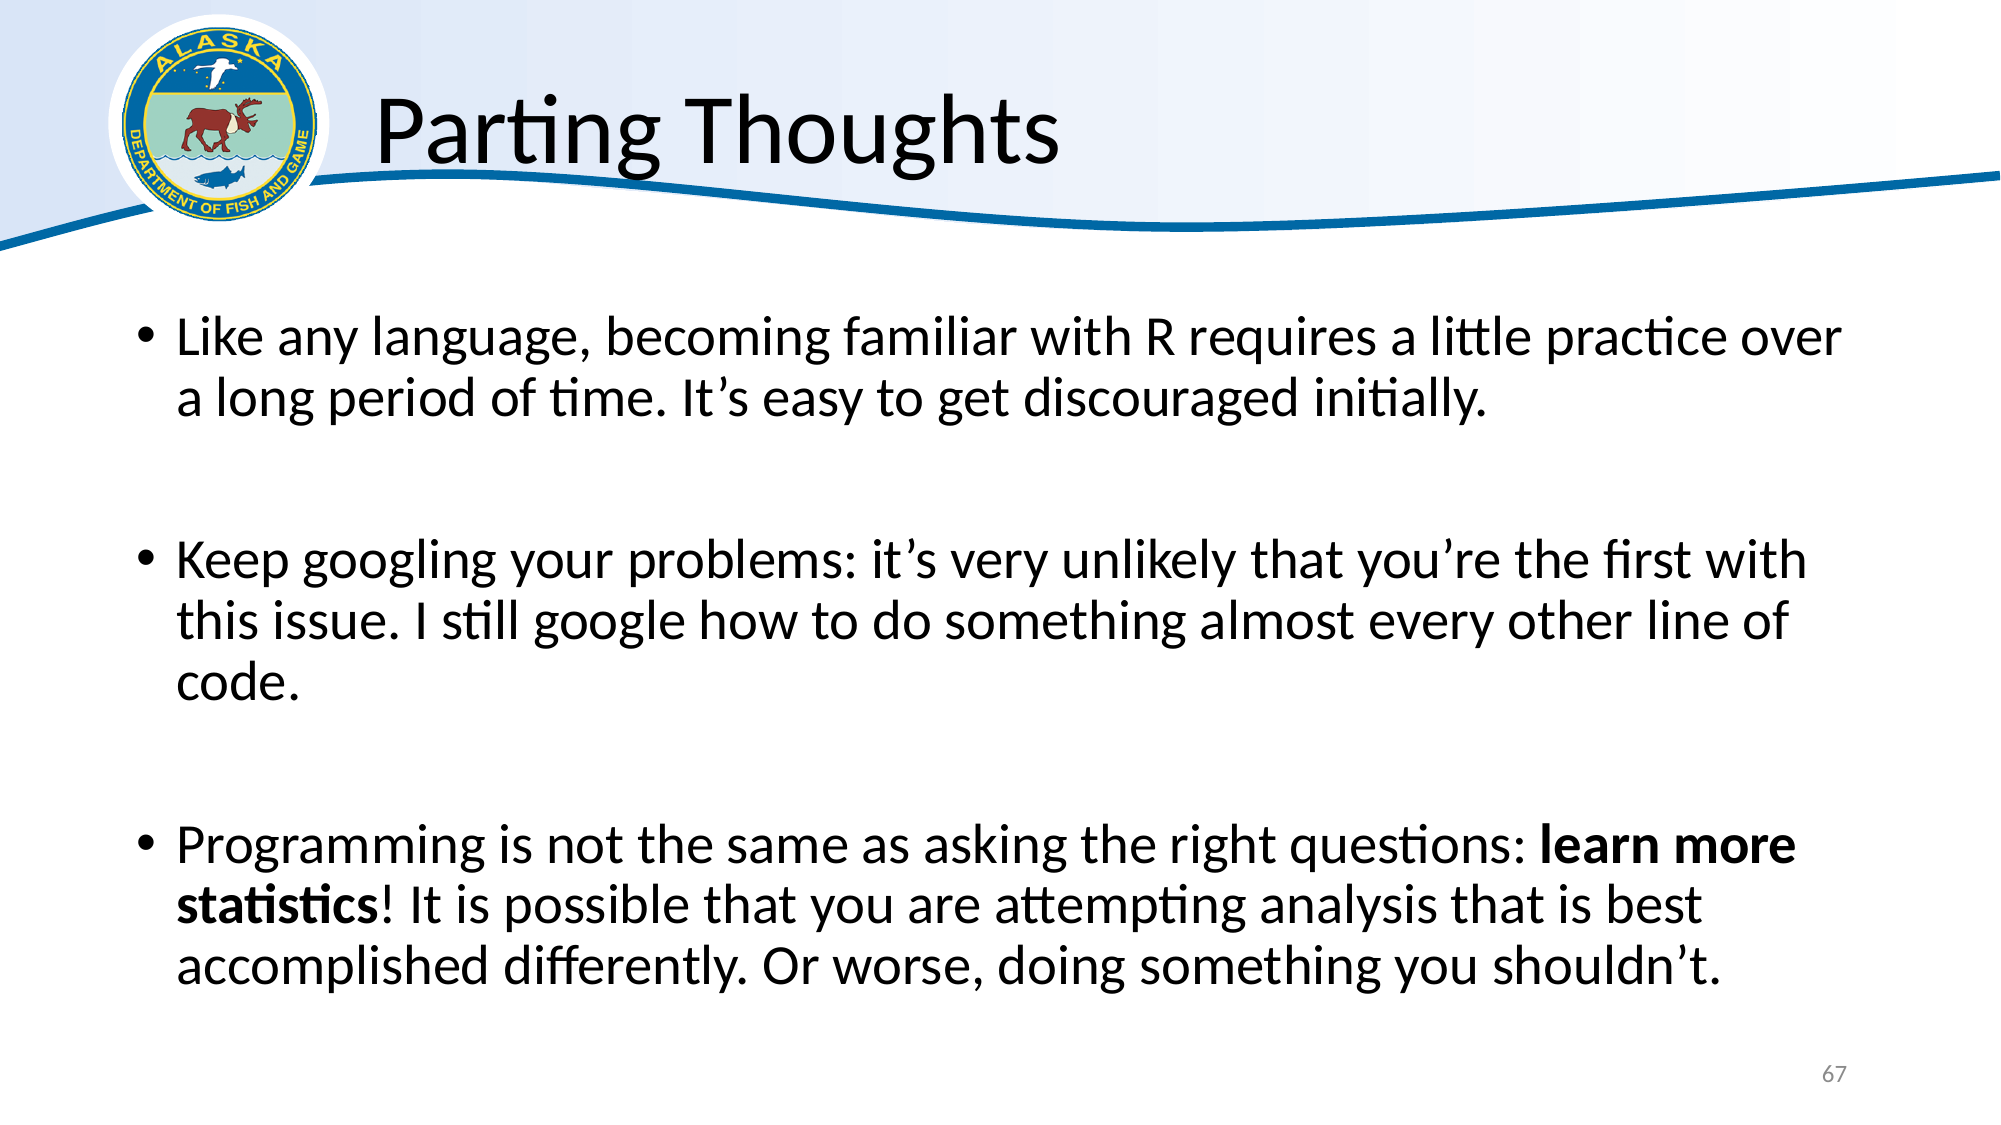

# Parting Thoughts
Like any language, becoming familiar with R requires a little practice over a long period of time. It’s easy to get discouraged initially.

Keep googling your problems: it’s very unlikely that you’re the first with this issue. I still google how to do something almost every other line of code.

Programming is not the same as asking the right questions: learn more statistics! It is possible that you are attempting analysis that is best accomplished differently. Or worse, doing something you shouldn’t.
67